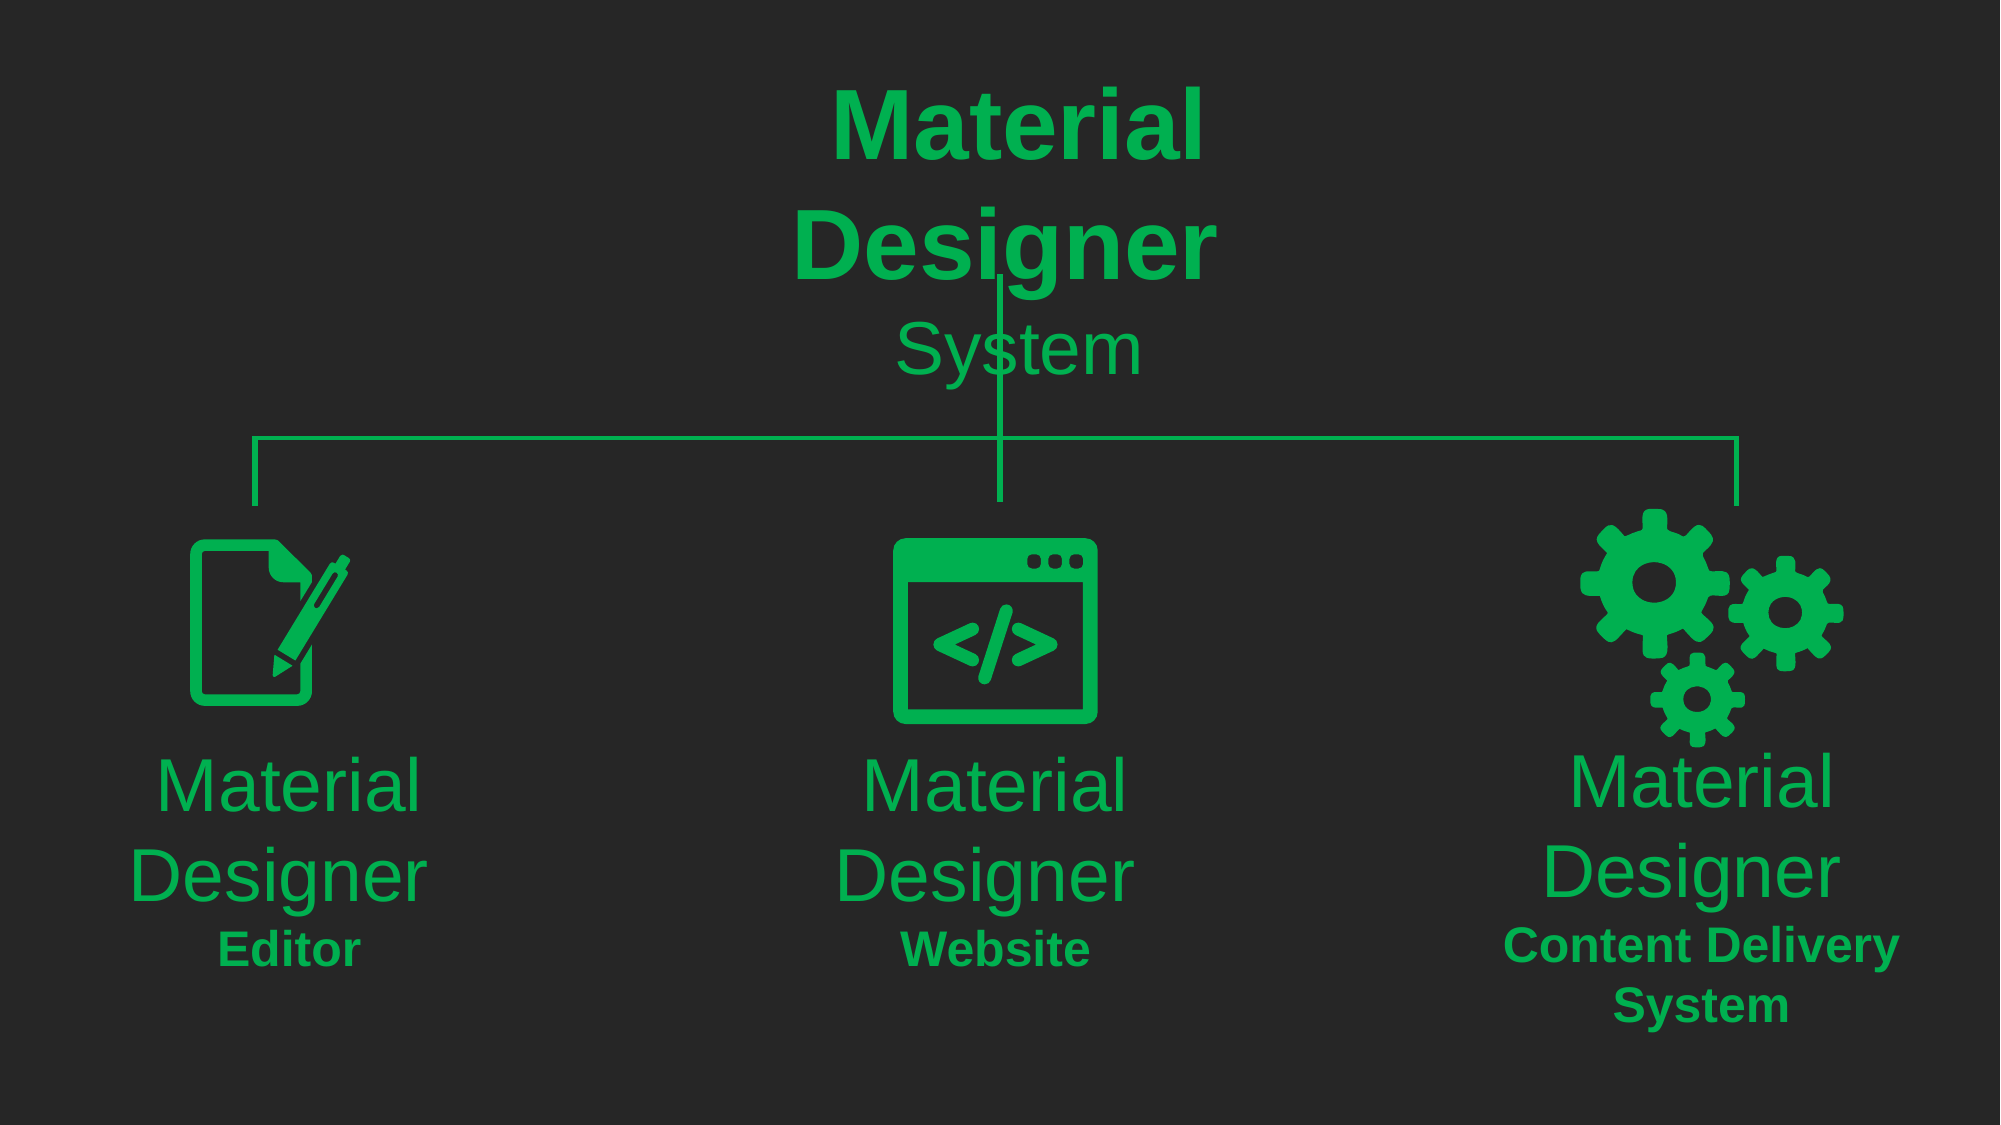

Material Designer
System

Material Designer
Content Delivery System
Material Designer
Editor
Material Designer
Website